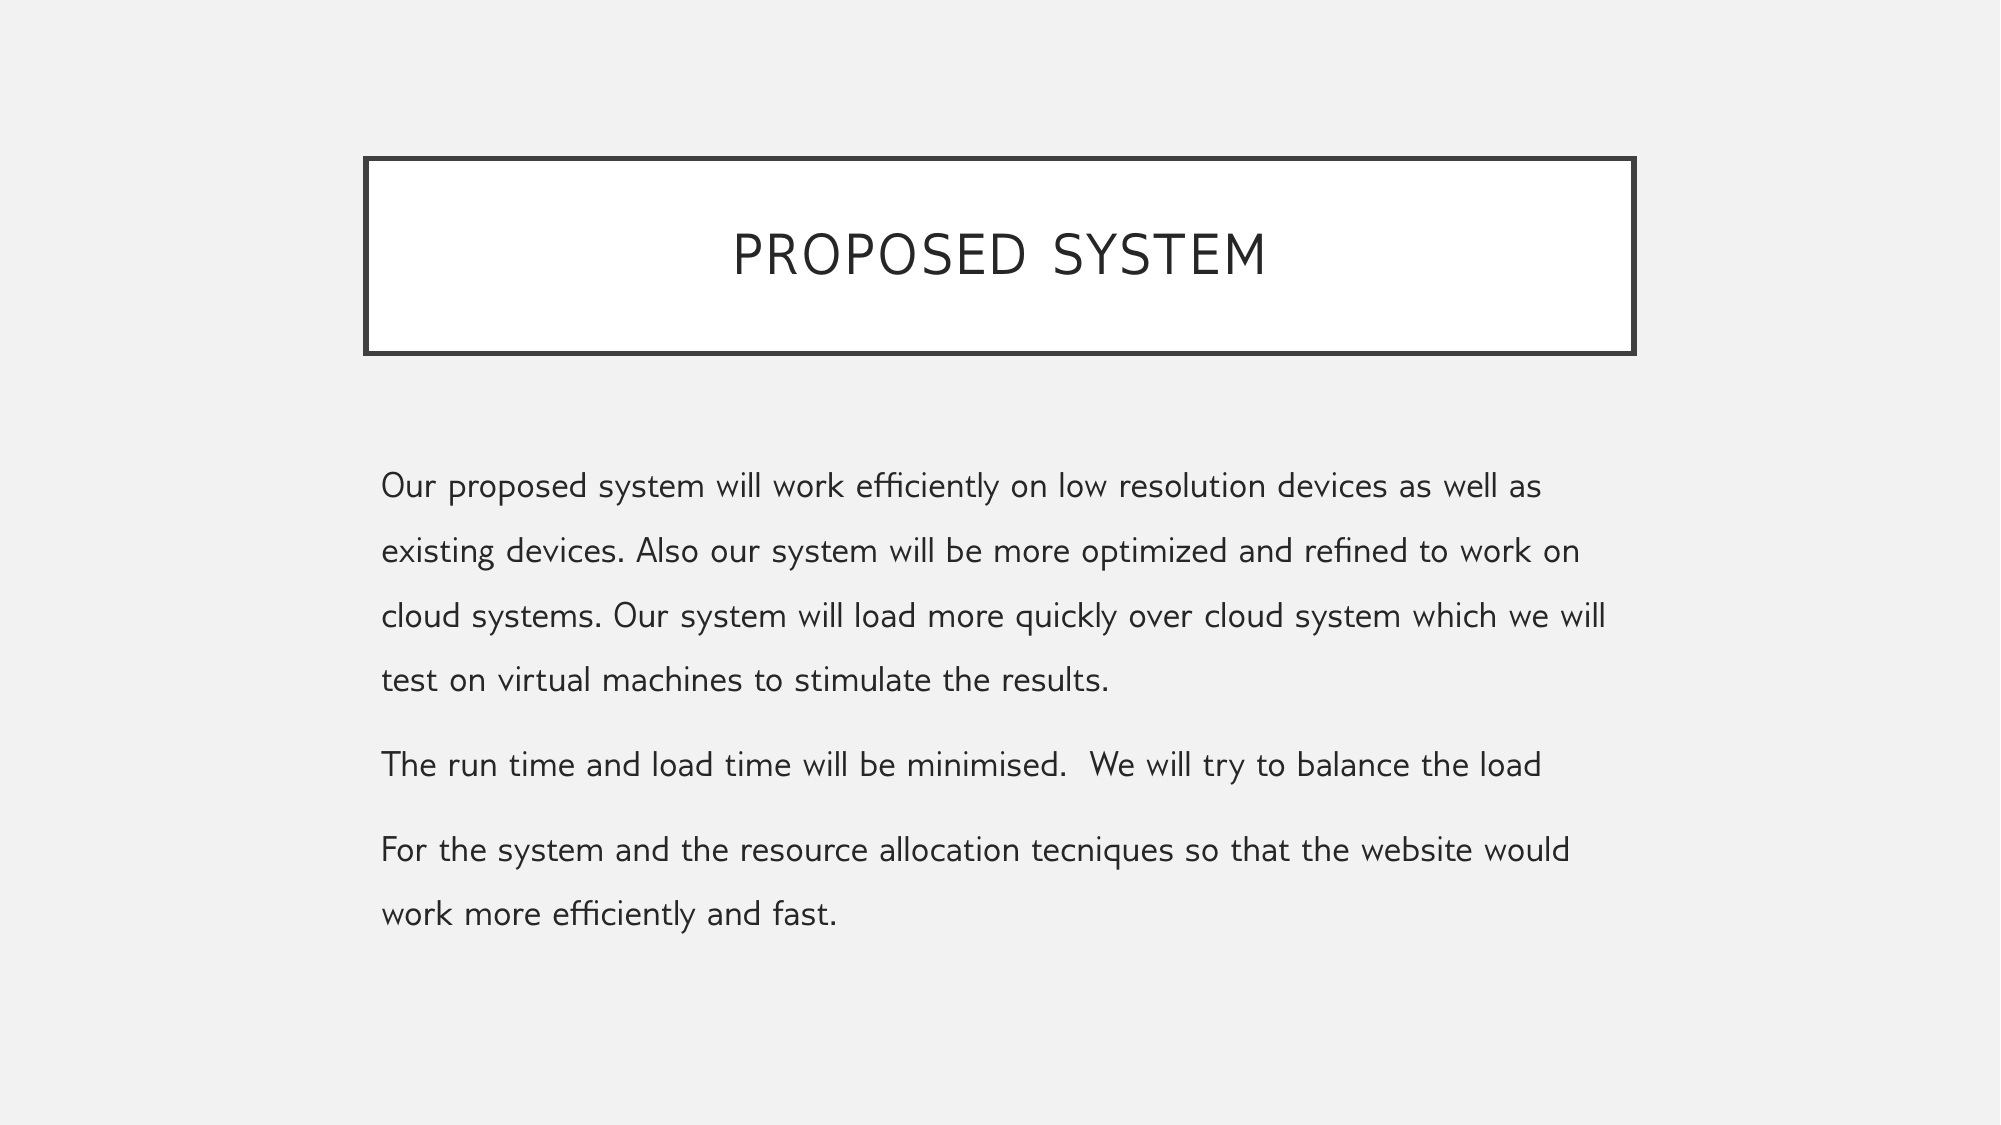

# Proposed system
Our proposed system will work efficiently on low resolution devices as well as existing devices. Also our system will be more optimized and refined to work on cloud systems. Our system will load more quickly over cloud system which we will test on virtual machines to stimulate the results.
The run time and load time will be minimised.  We will try to balance the load
For the system and the resource allocation tecniques so that the website would work more efficiently and fast.